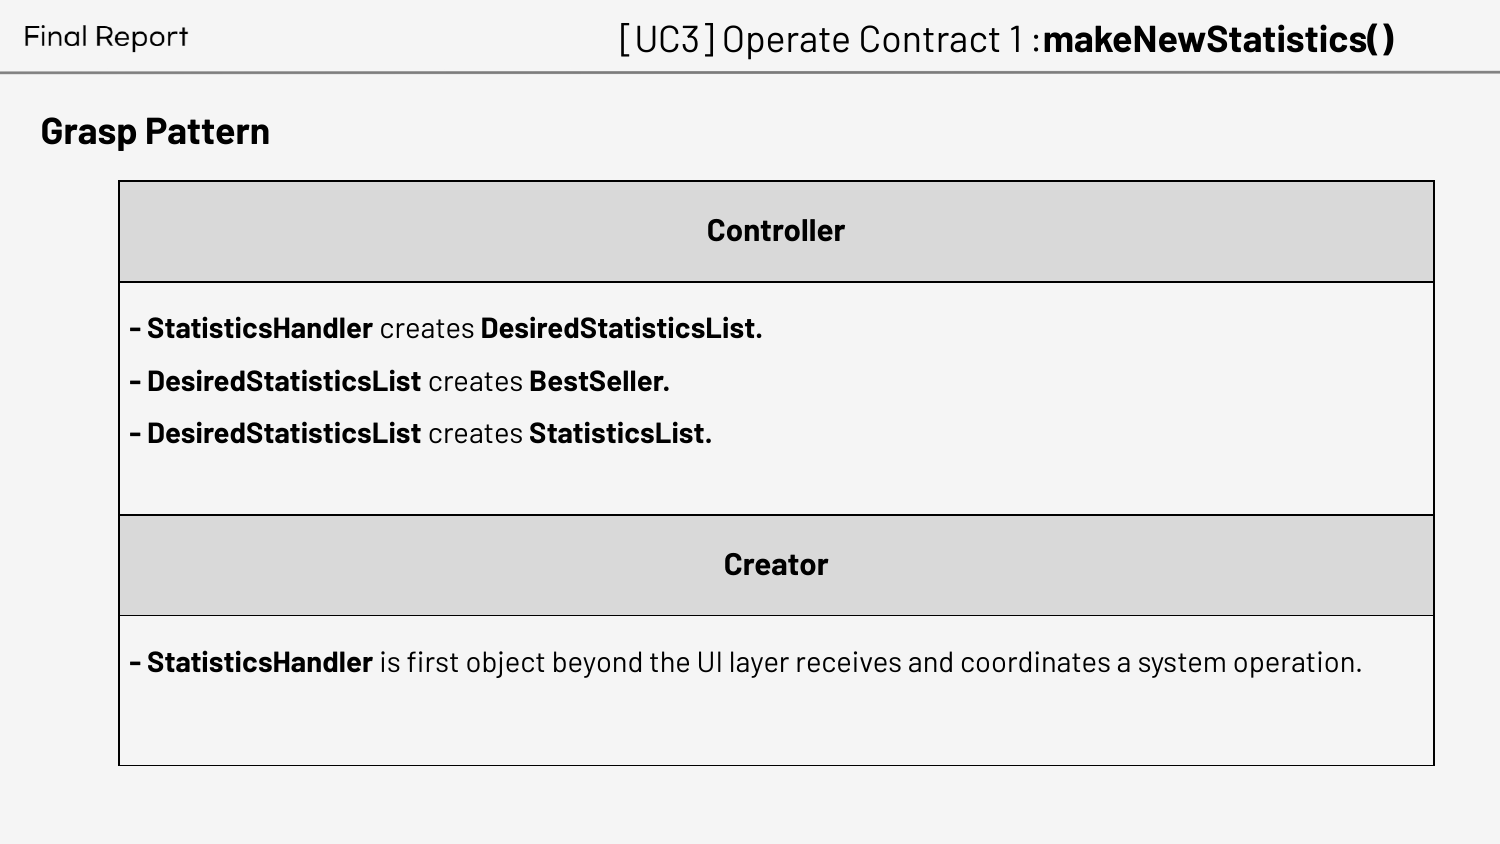

# [UC3] Operate Contract 1 :makeNewStatistics()

Grasp Pattern
| Controller |  |
| --- | --- |
| - StatisticsHandler creates DesiredStatisticsList. - DesiredStatisticsList creates BestSeller. - DesiredStatisticsList creates StatisticsList. |  |
| Creator |  |
| - StatisticsHandler is first object beyond the UI layer receives and coordinates a system operation. |  |